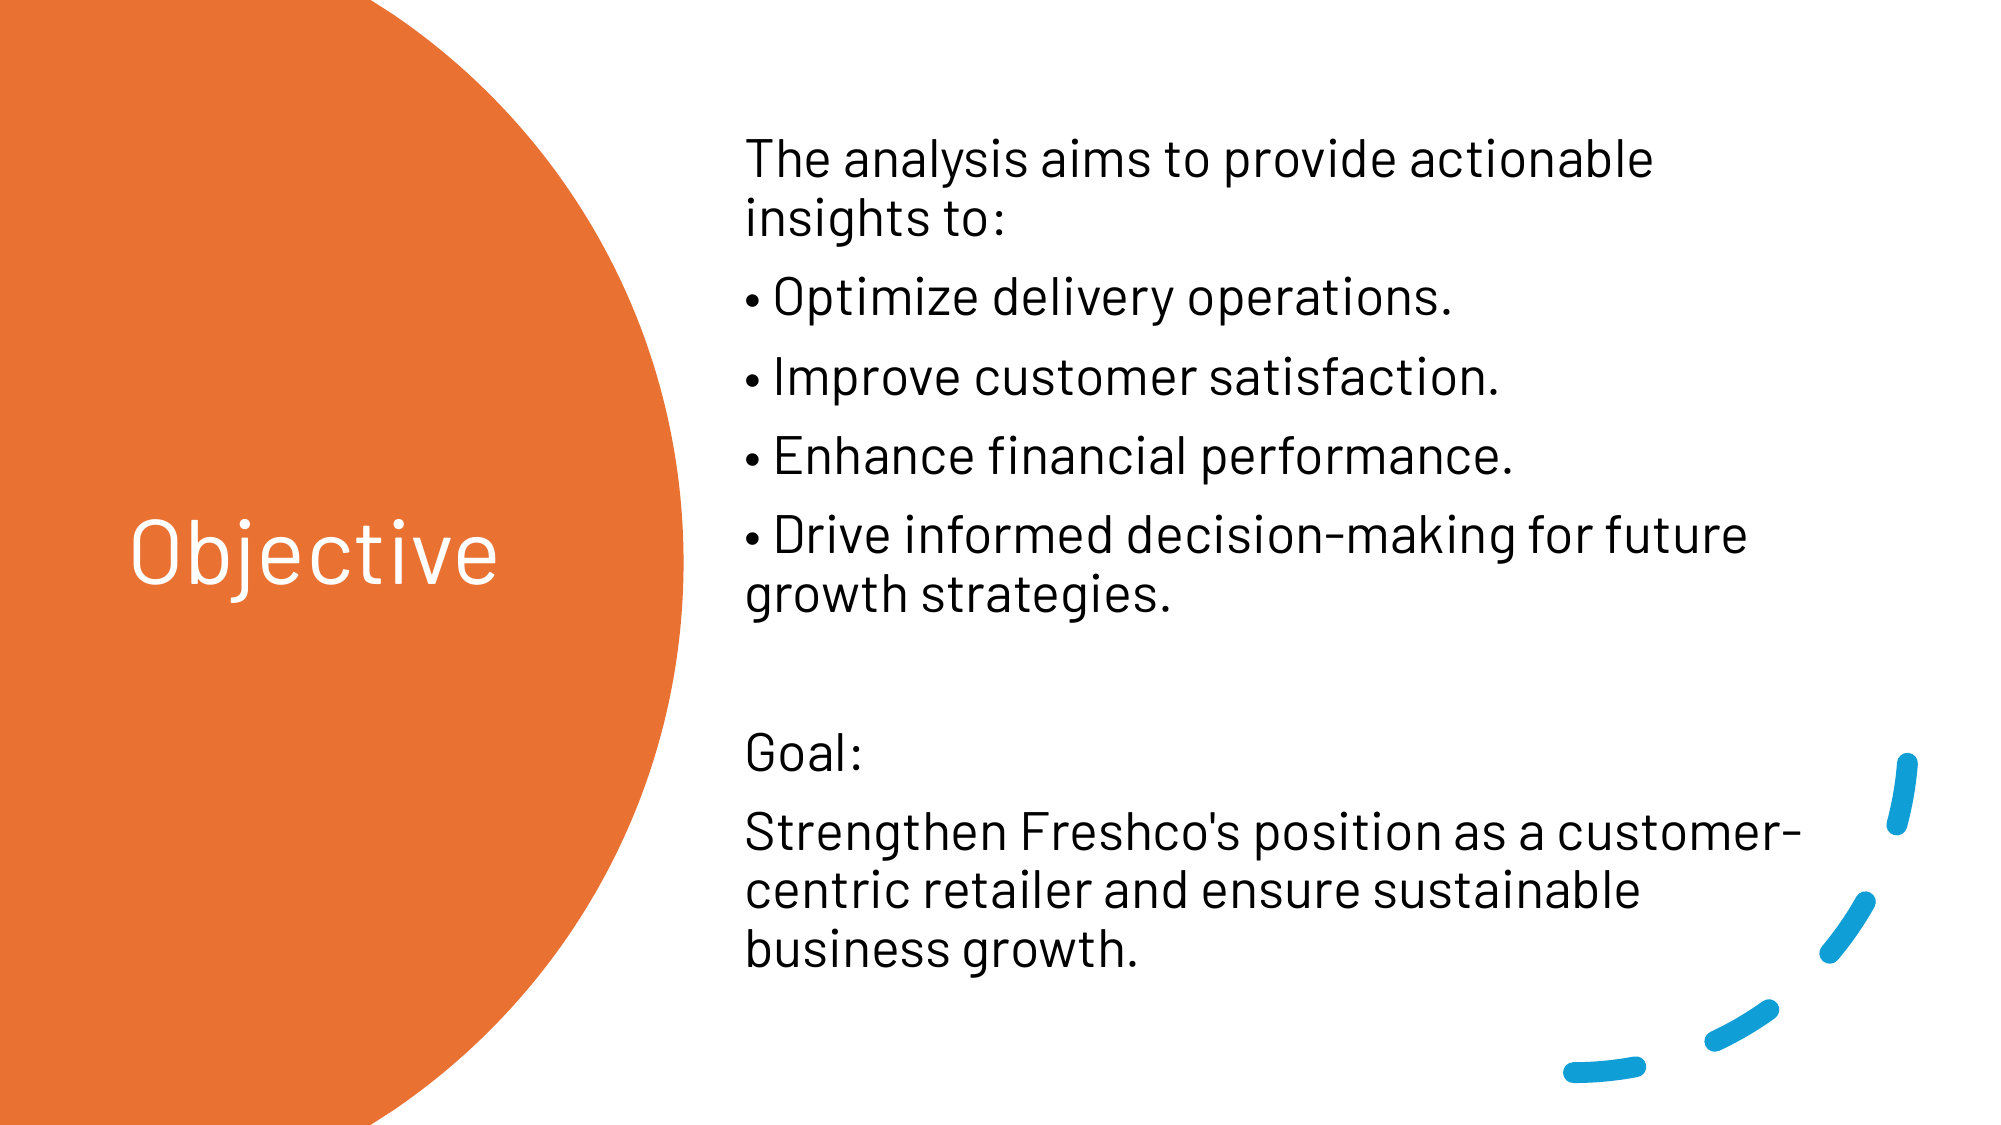

The analysis aims to provide actionable insights to:
• Optimize delivery operations.
• Improve customer satisfaction.
• Enhance financial performance.
• Drive informed decision-making for future growth strategies.

Goal:
Strengthen Freshco's position as a customer-centric retailer and ensure sustainable business growth.
# Objective